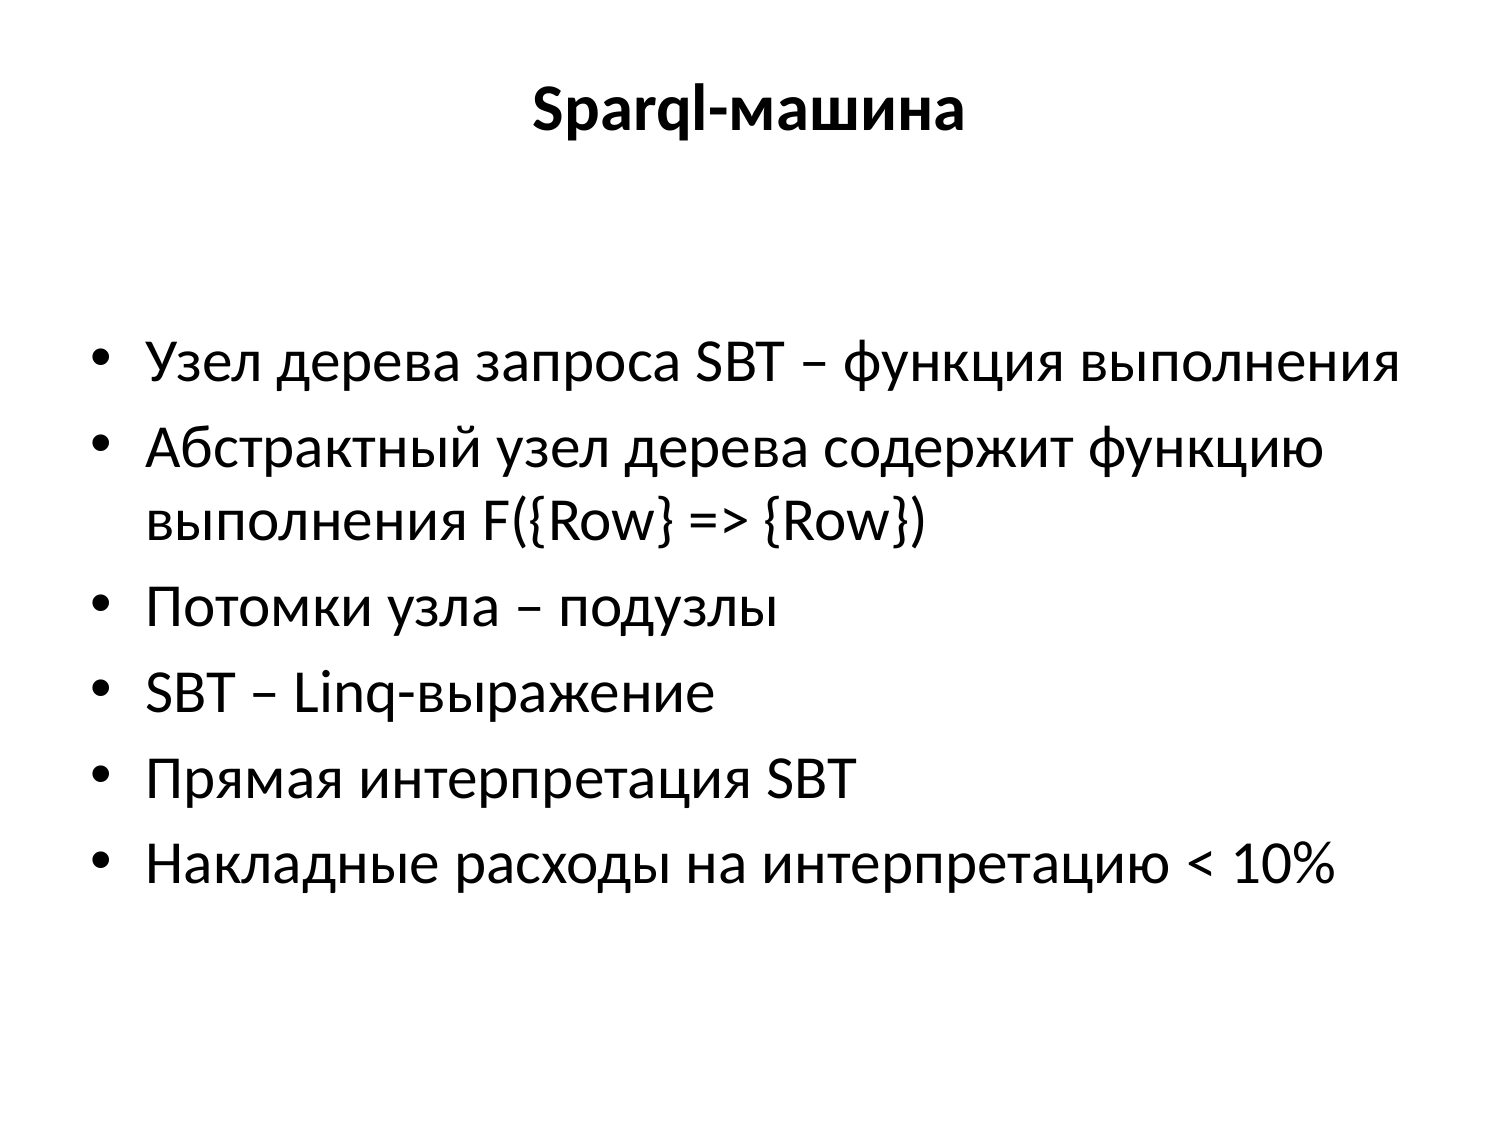

# Sparql-машина
Узел дерева запроса SBT – функция выполнения
Абстрактный узел дерева содержит функцию выполнения F({Row} => {Row})
Потомки узла – подузлы
SBT – Linq-выражение
Прямая интерпретация SBT
Накладные расходы на интерпретацию < 10%